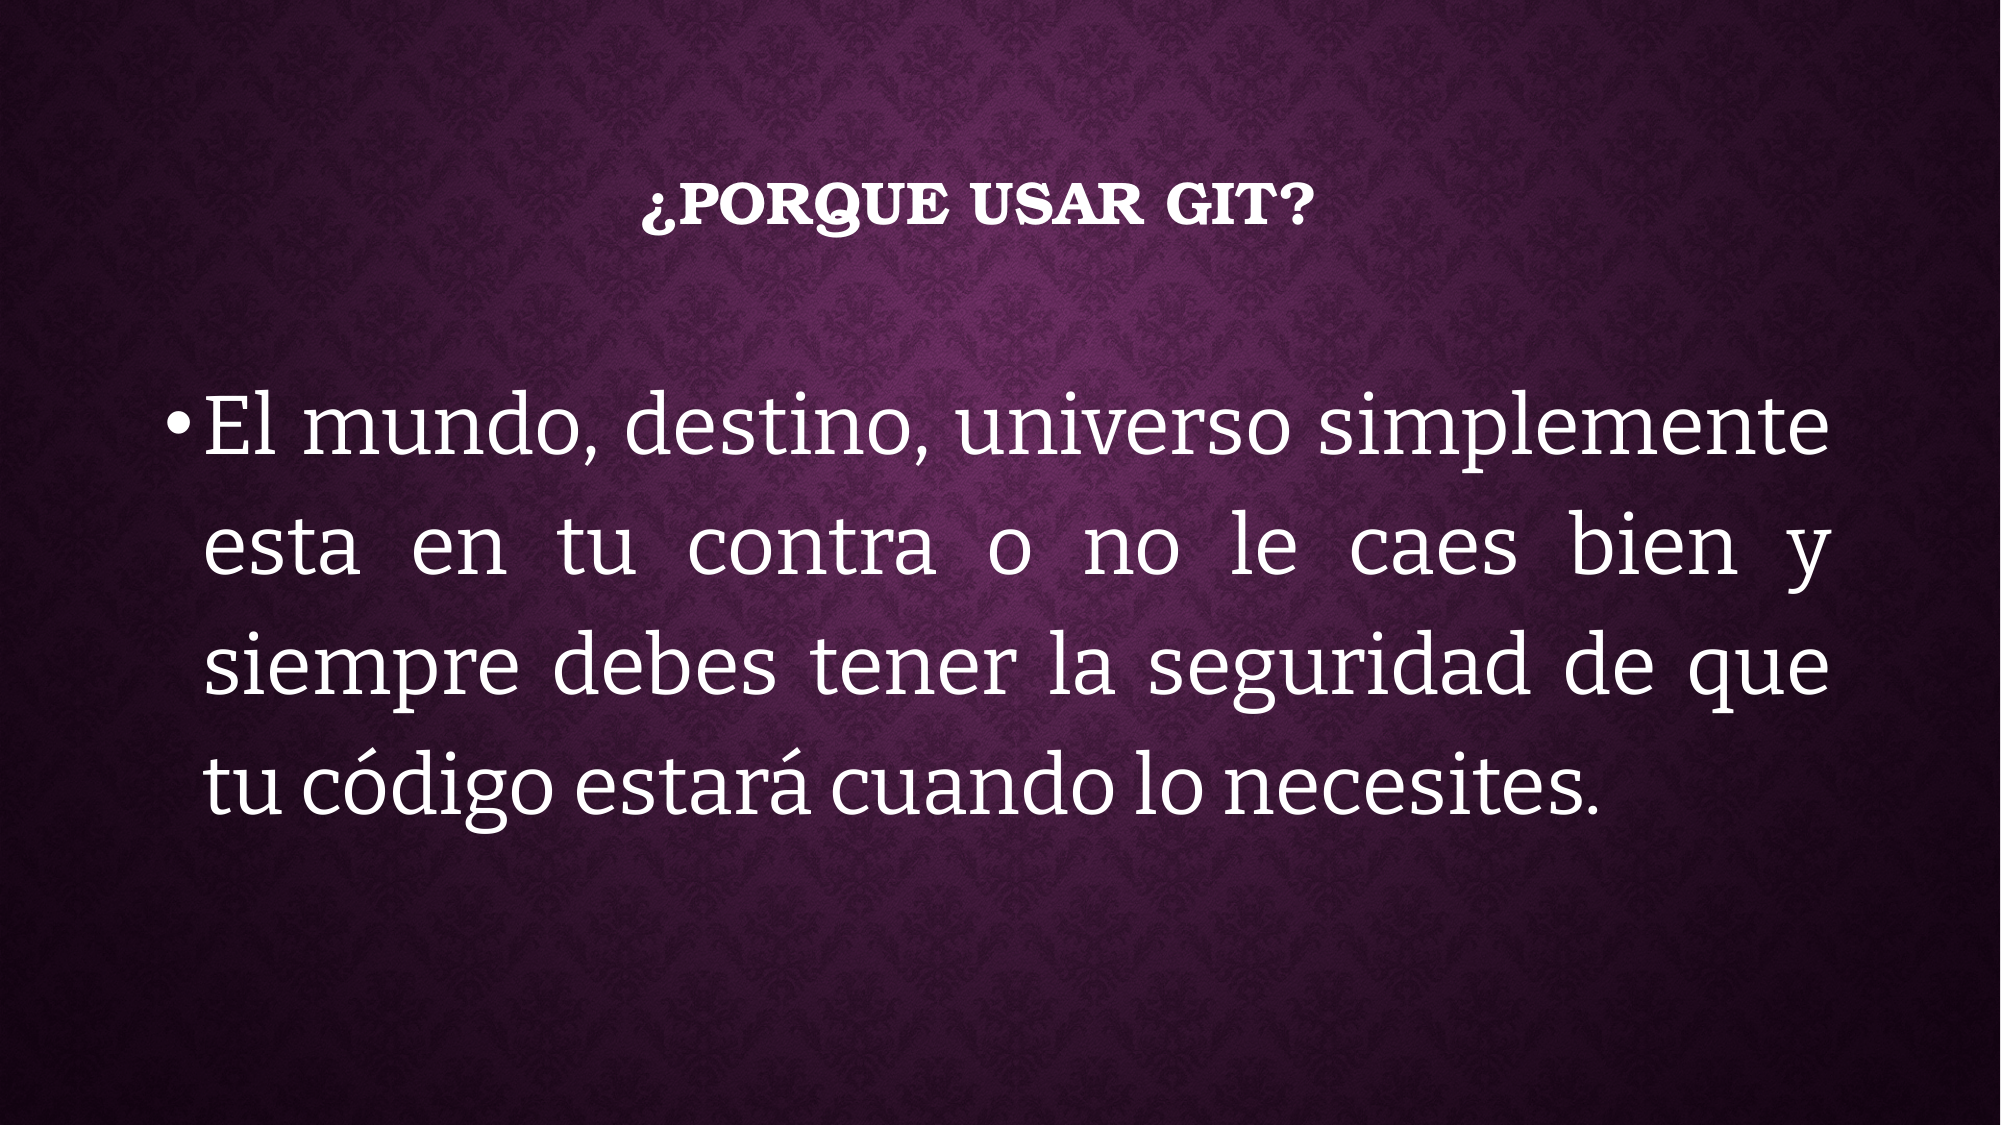

# ¿Porque usar git?
El mundo, destino, universo simplemente esta en tu contra o no le caes bien y siempre debes tener la seguridad de que tu código estará cuando lo necesites.